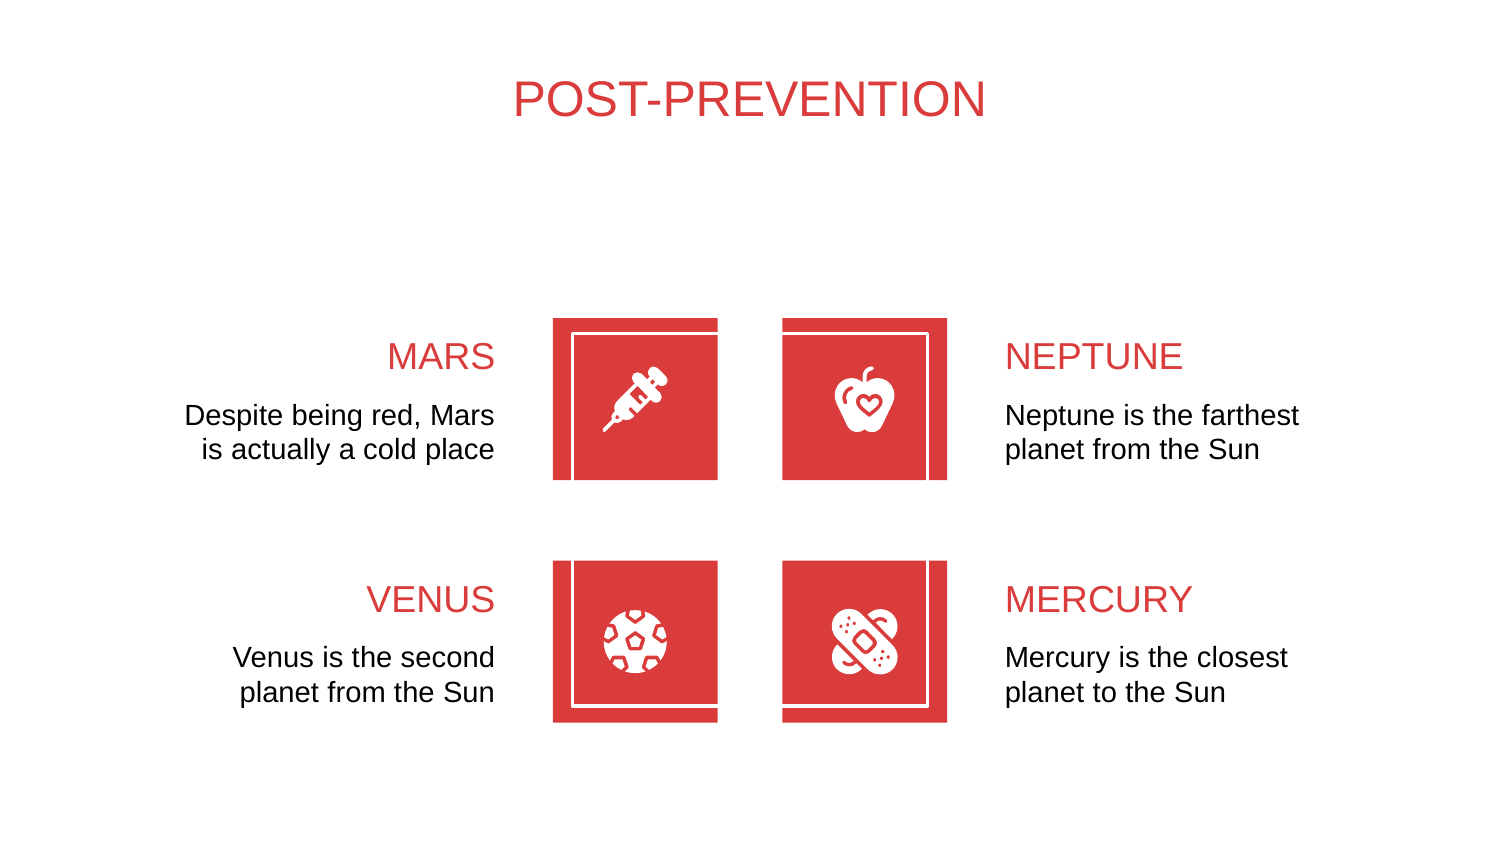

# POST-PREVENTION

MARS
NEPTUNE

Despite being red, Mars is actually a cold place
Neptune is the farthest planet from the Sun

VENUS
MERCURY

Venus is the second planet from the Sun

Mercury is the closest planet to the Sun